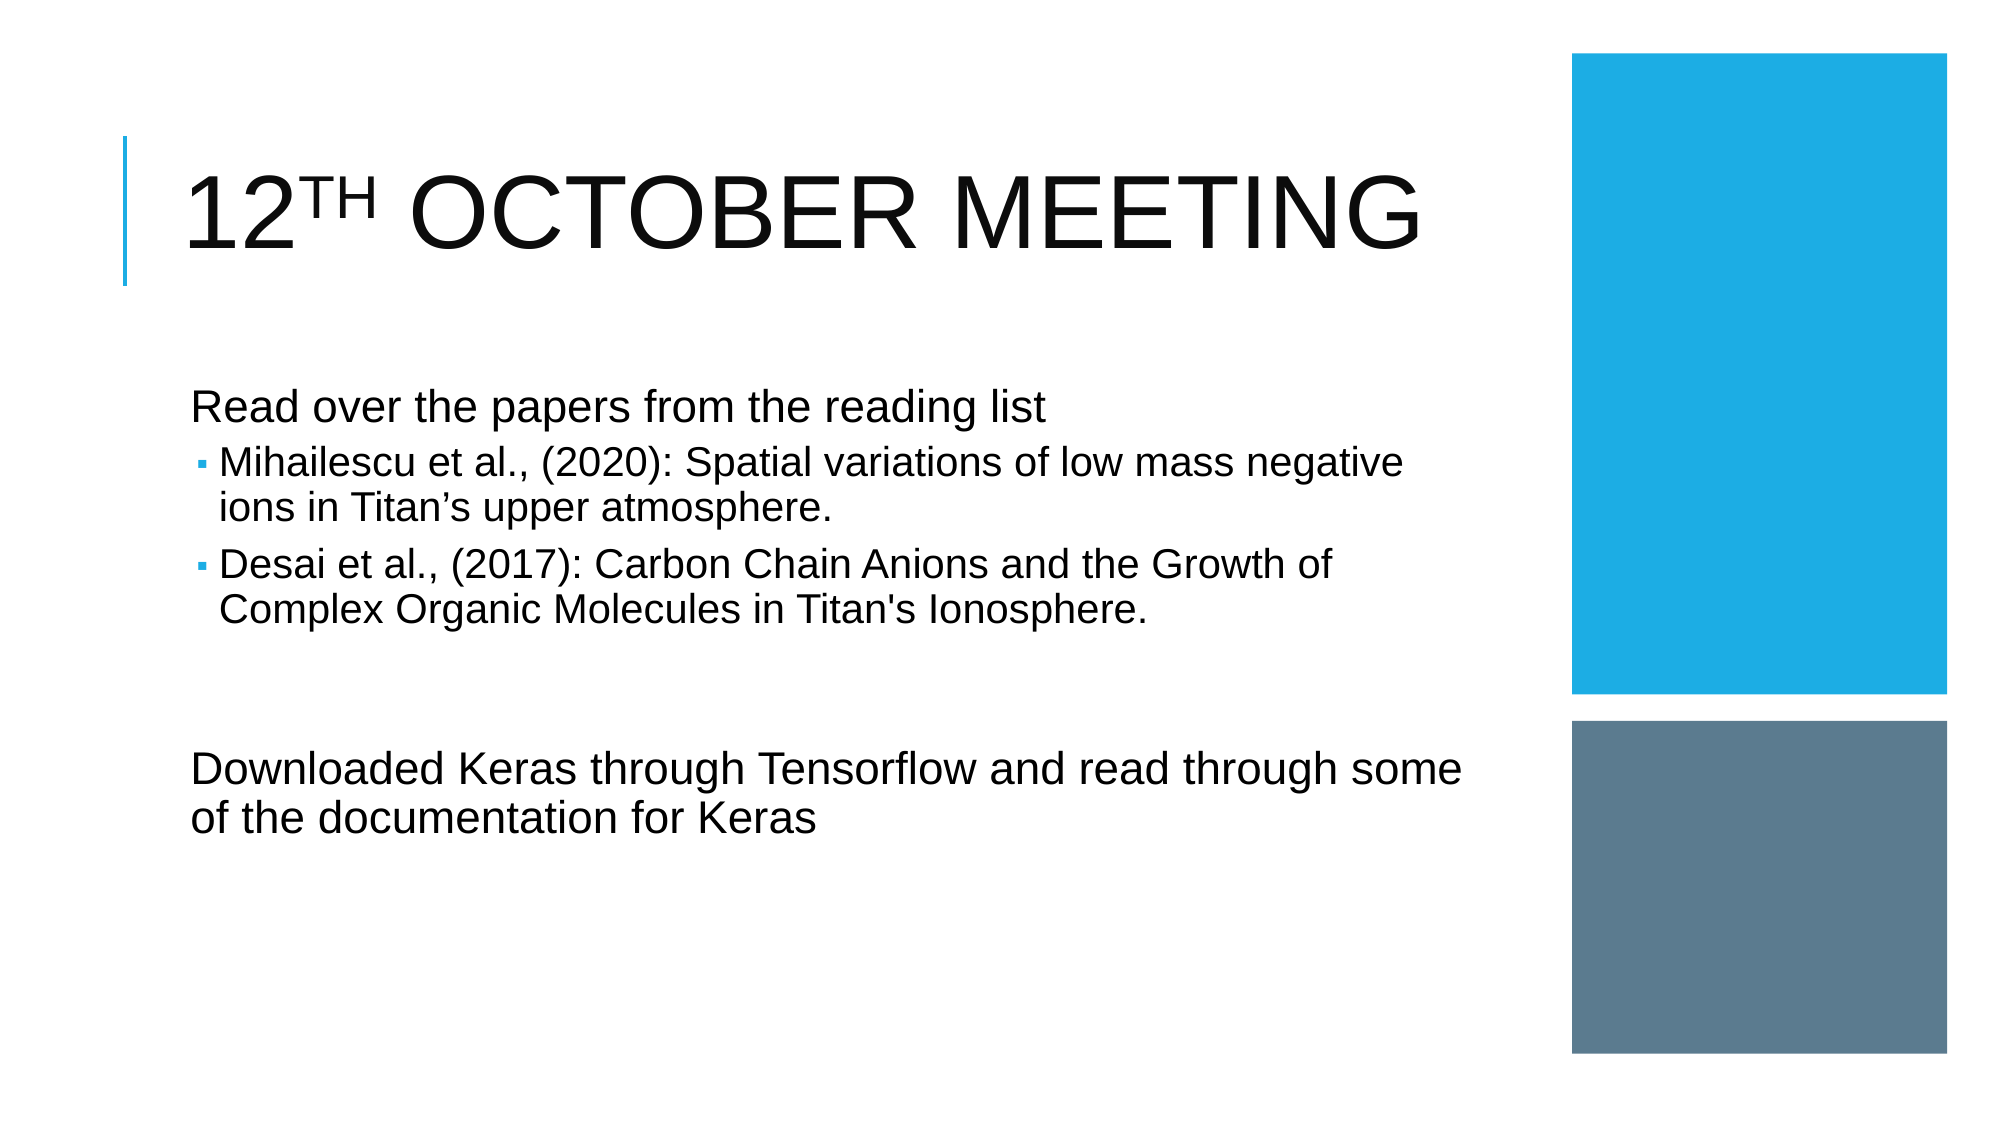

# 12TH OCTOBER MEETING
Read over the papers from the reading list
Mihailescu et al., (2020): Spatial variations of low mass negative ions in Titan’s upper atmosphere.
Desai et al., (2017): Carbon Chain Anions and the Growth of Complex Organic Molecules in Titan's Ionosphere.

Downloaded Keras through Tensorflow and read through some of the documentation for Keras